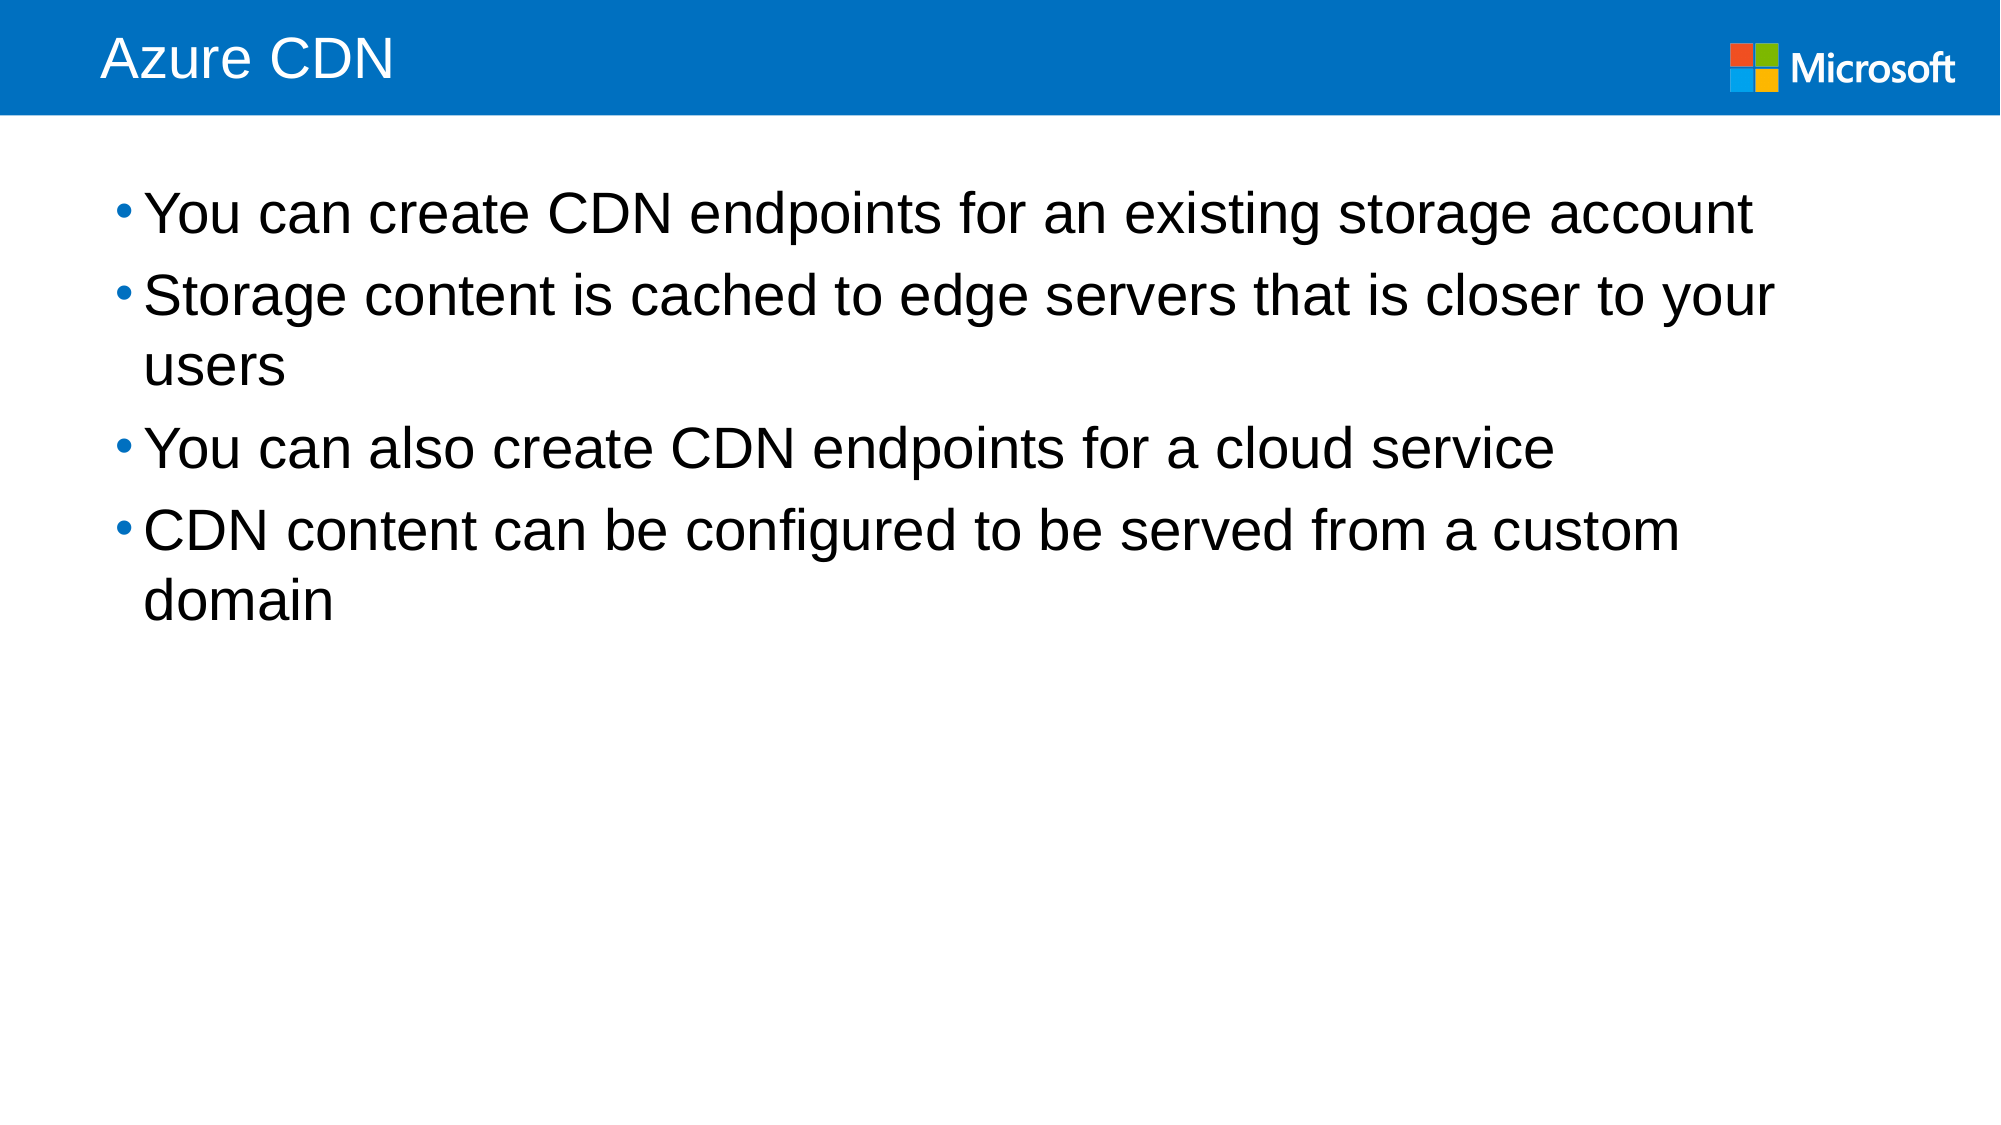

# Azure CDN
You can create CDN endpoints for an existing storage account
Storage content is cached to edge servers that is closer to your users
You can also create CDN endpoints for a cloud service
CDN content can be configured to be served from a custom domain